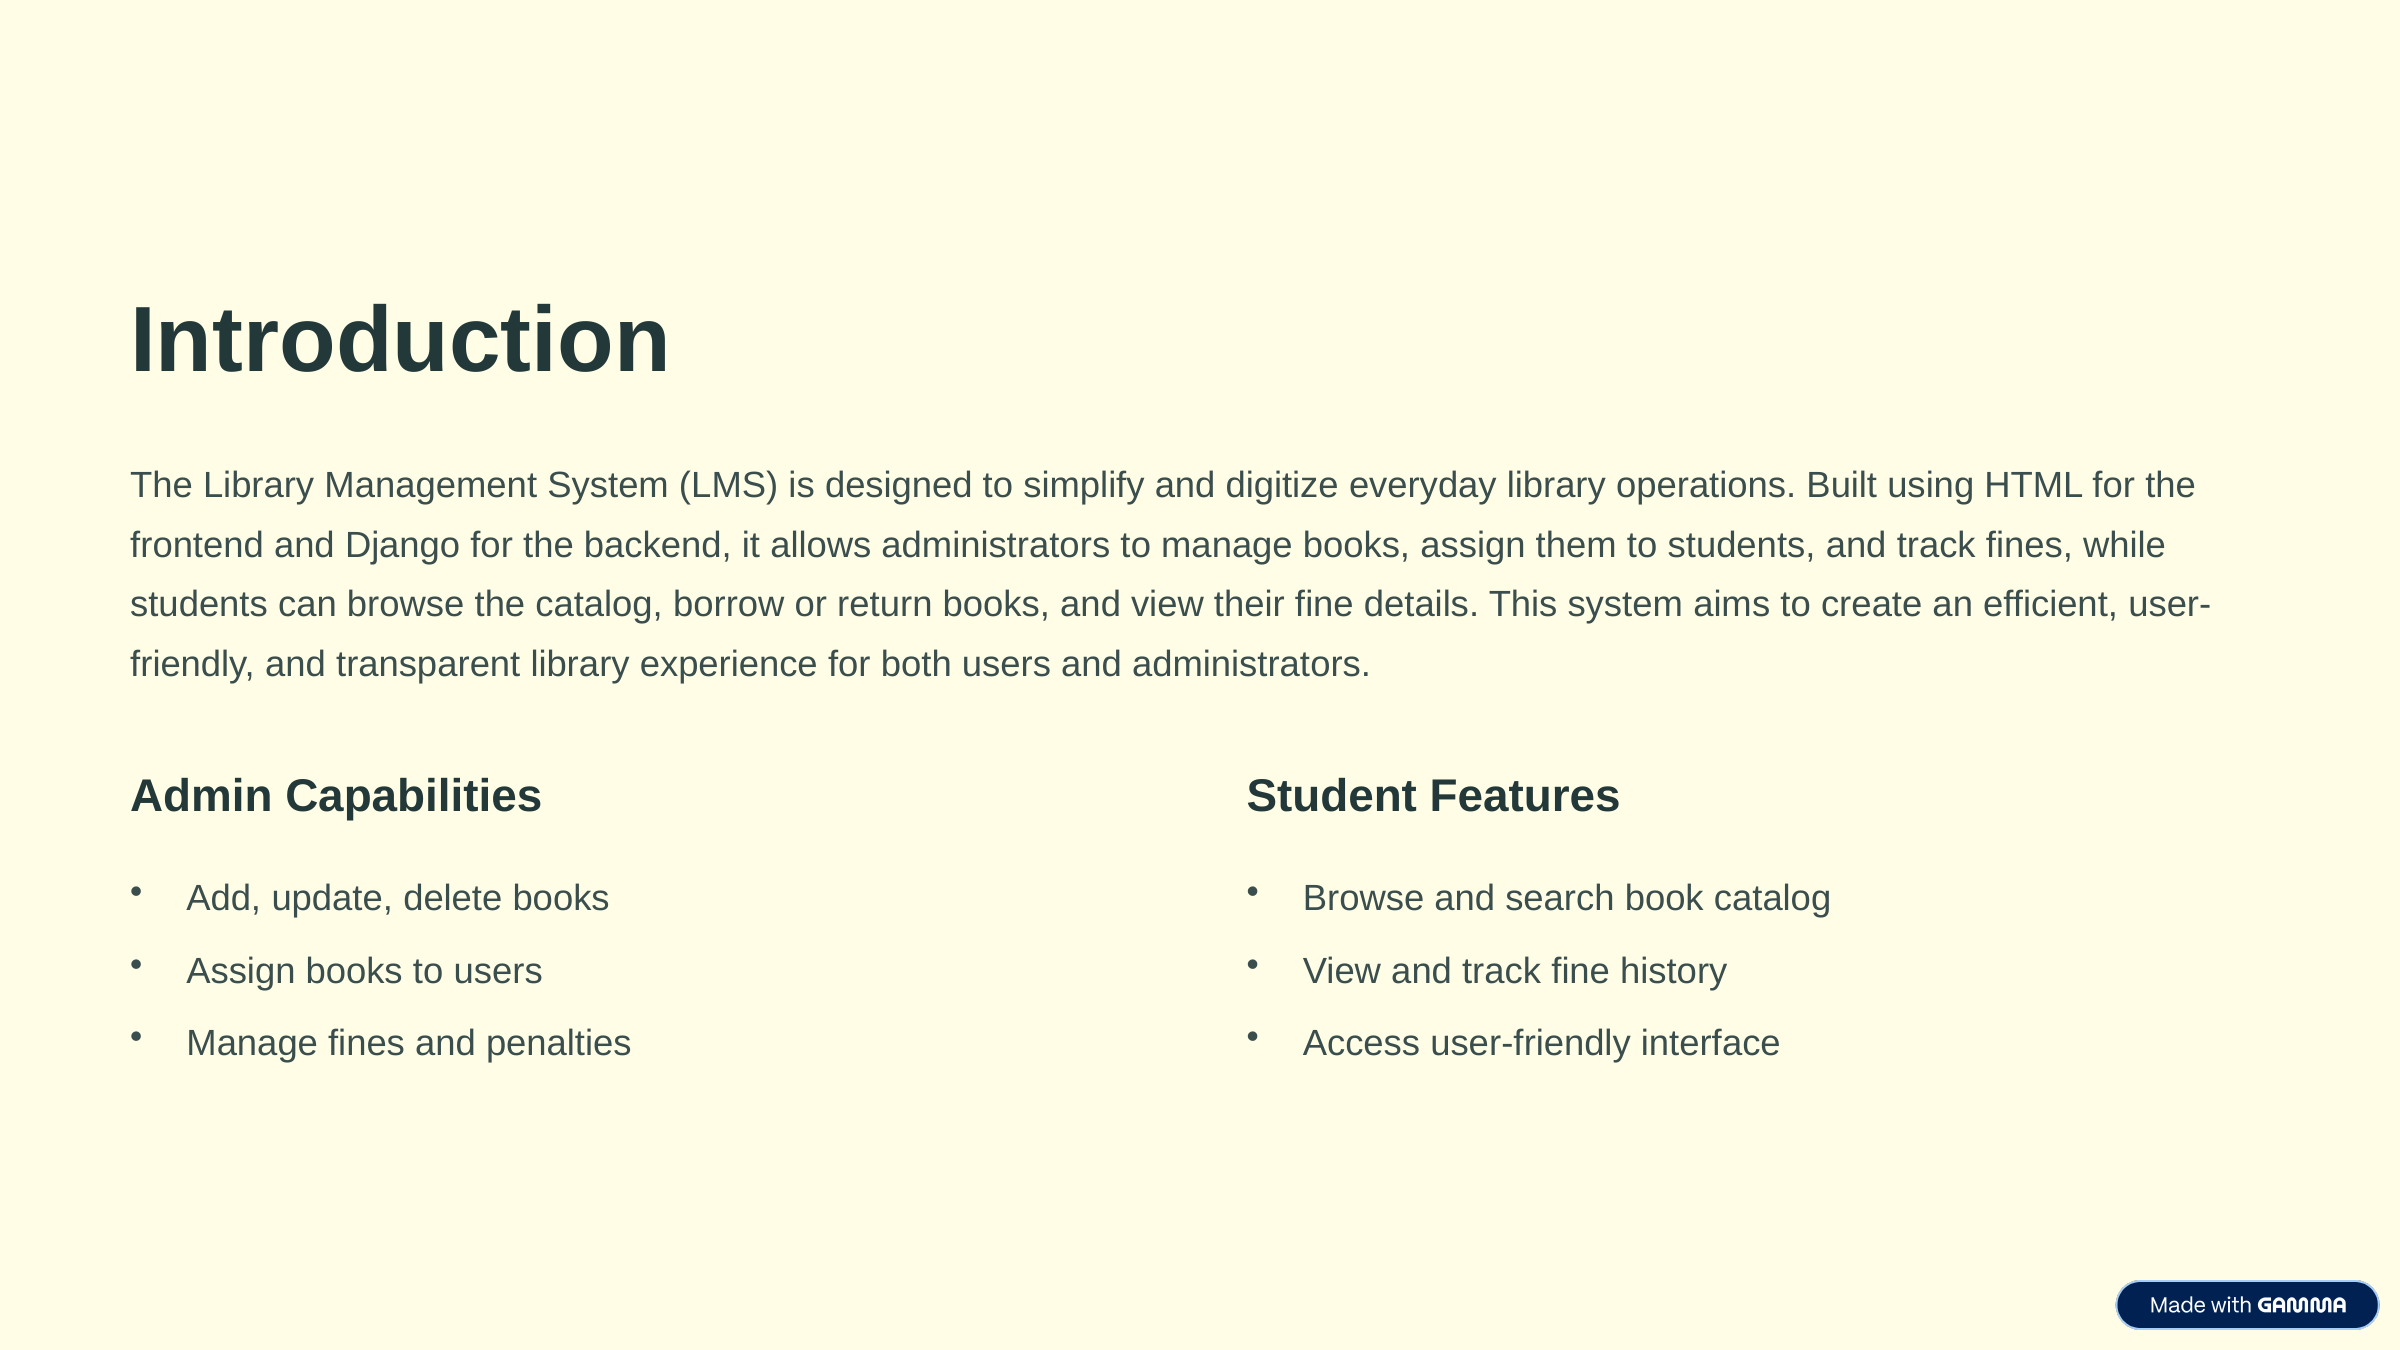

Introduction
The Library Management System (LMS) is designed to simplify and digitize everyday library operations. Built using HTML for the frontend and Django for the backend, it allows administrators to manage books, assign them to students, and track fines, while students can browse the catalog, borrow or return books, and view their fine details. This system aims to create an efficient, user-friendly, and transparent library experience for both users and administrators.
Admin Capabilities
Student Features
Add, update, delete books
Browse and search book catalog
Assign books to users
View and track fine history
Manage fines and penalties
Access user-friendly interface